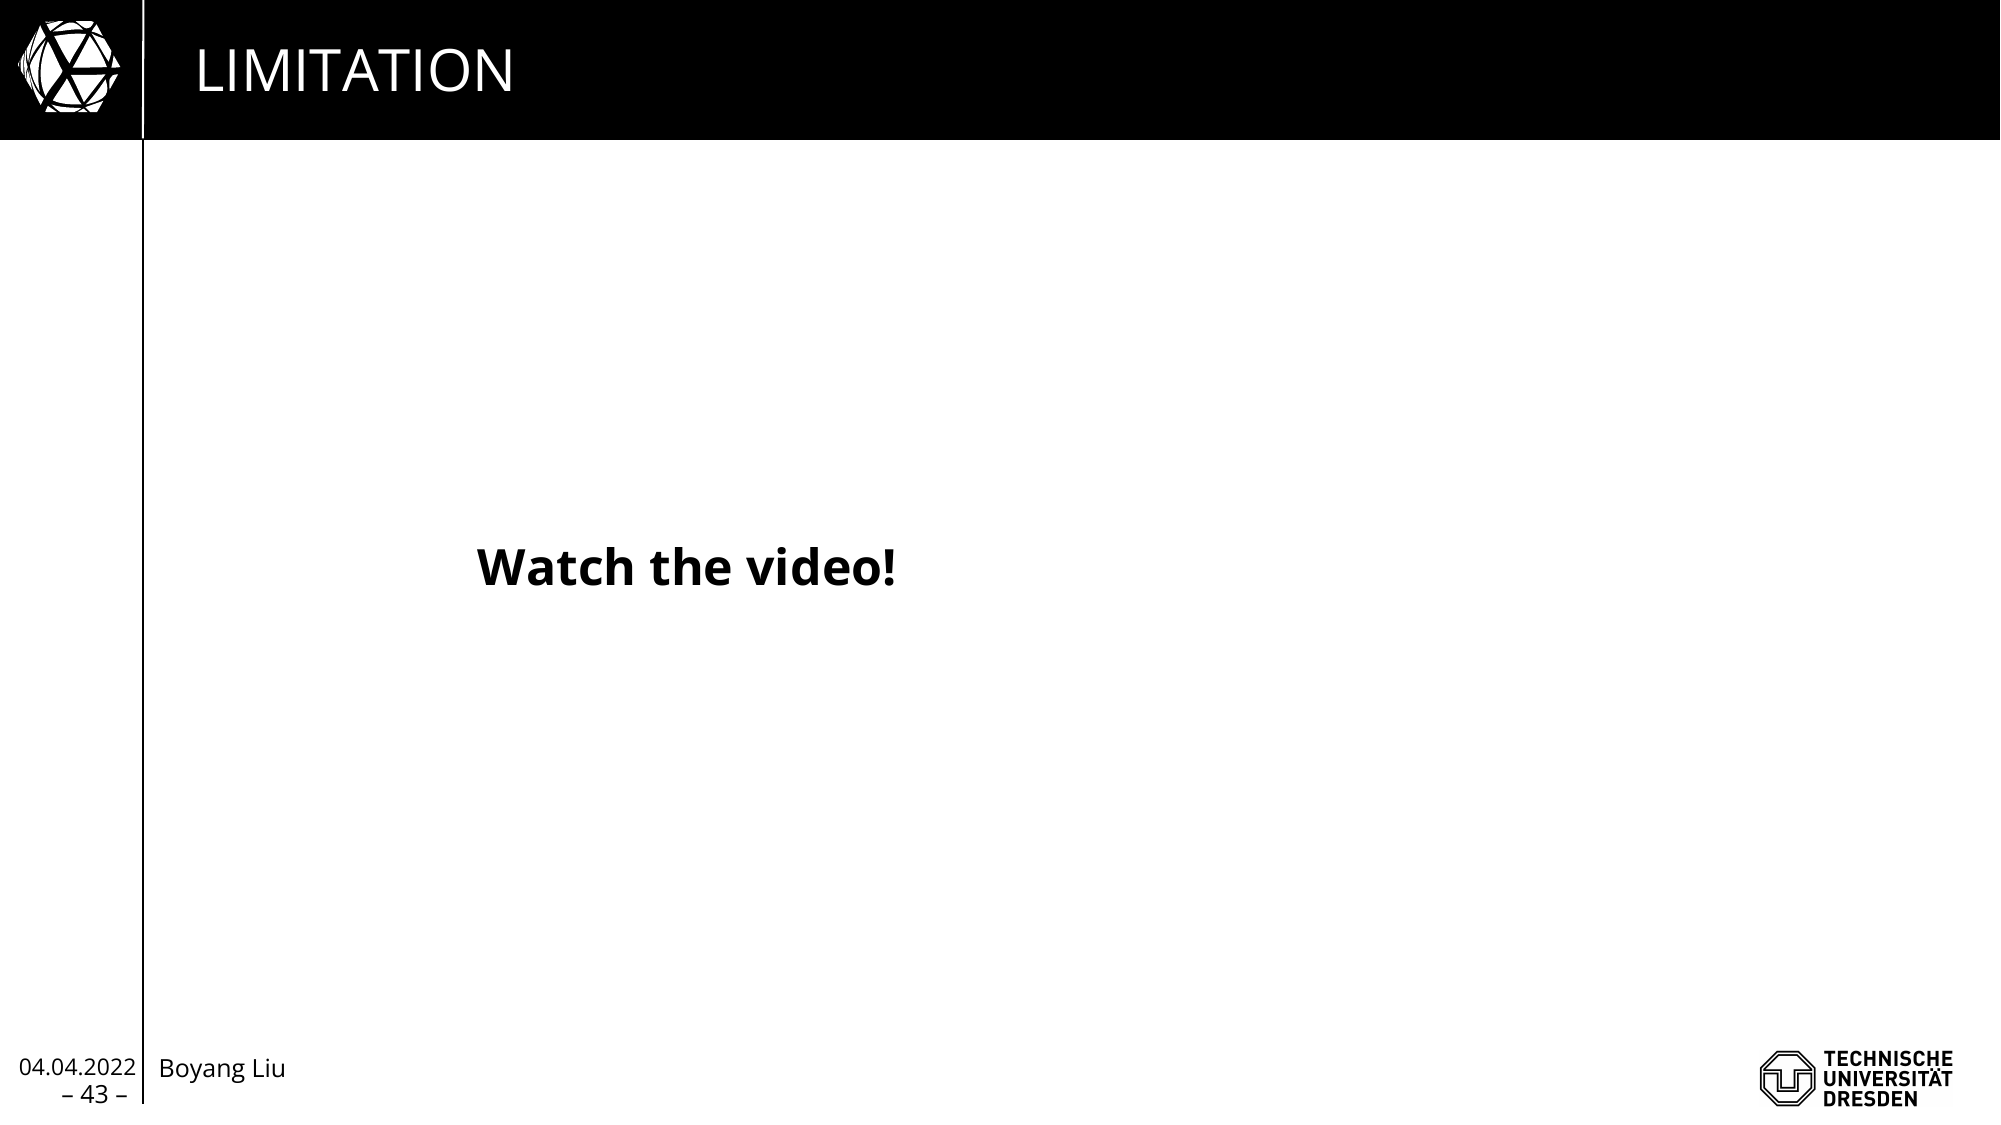

#
limitation
Watch the video!
04.04.2022
– 43 –